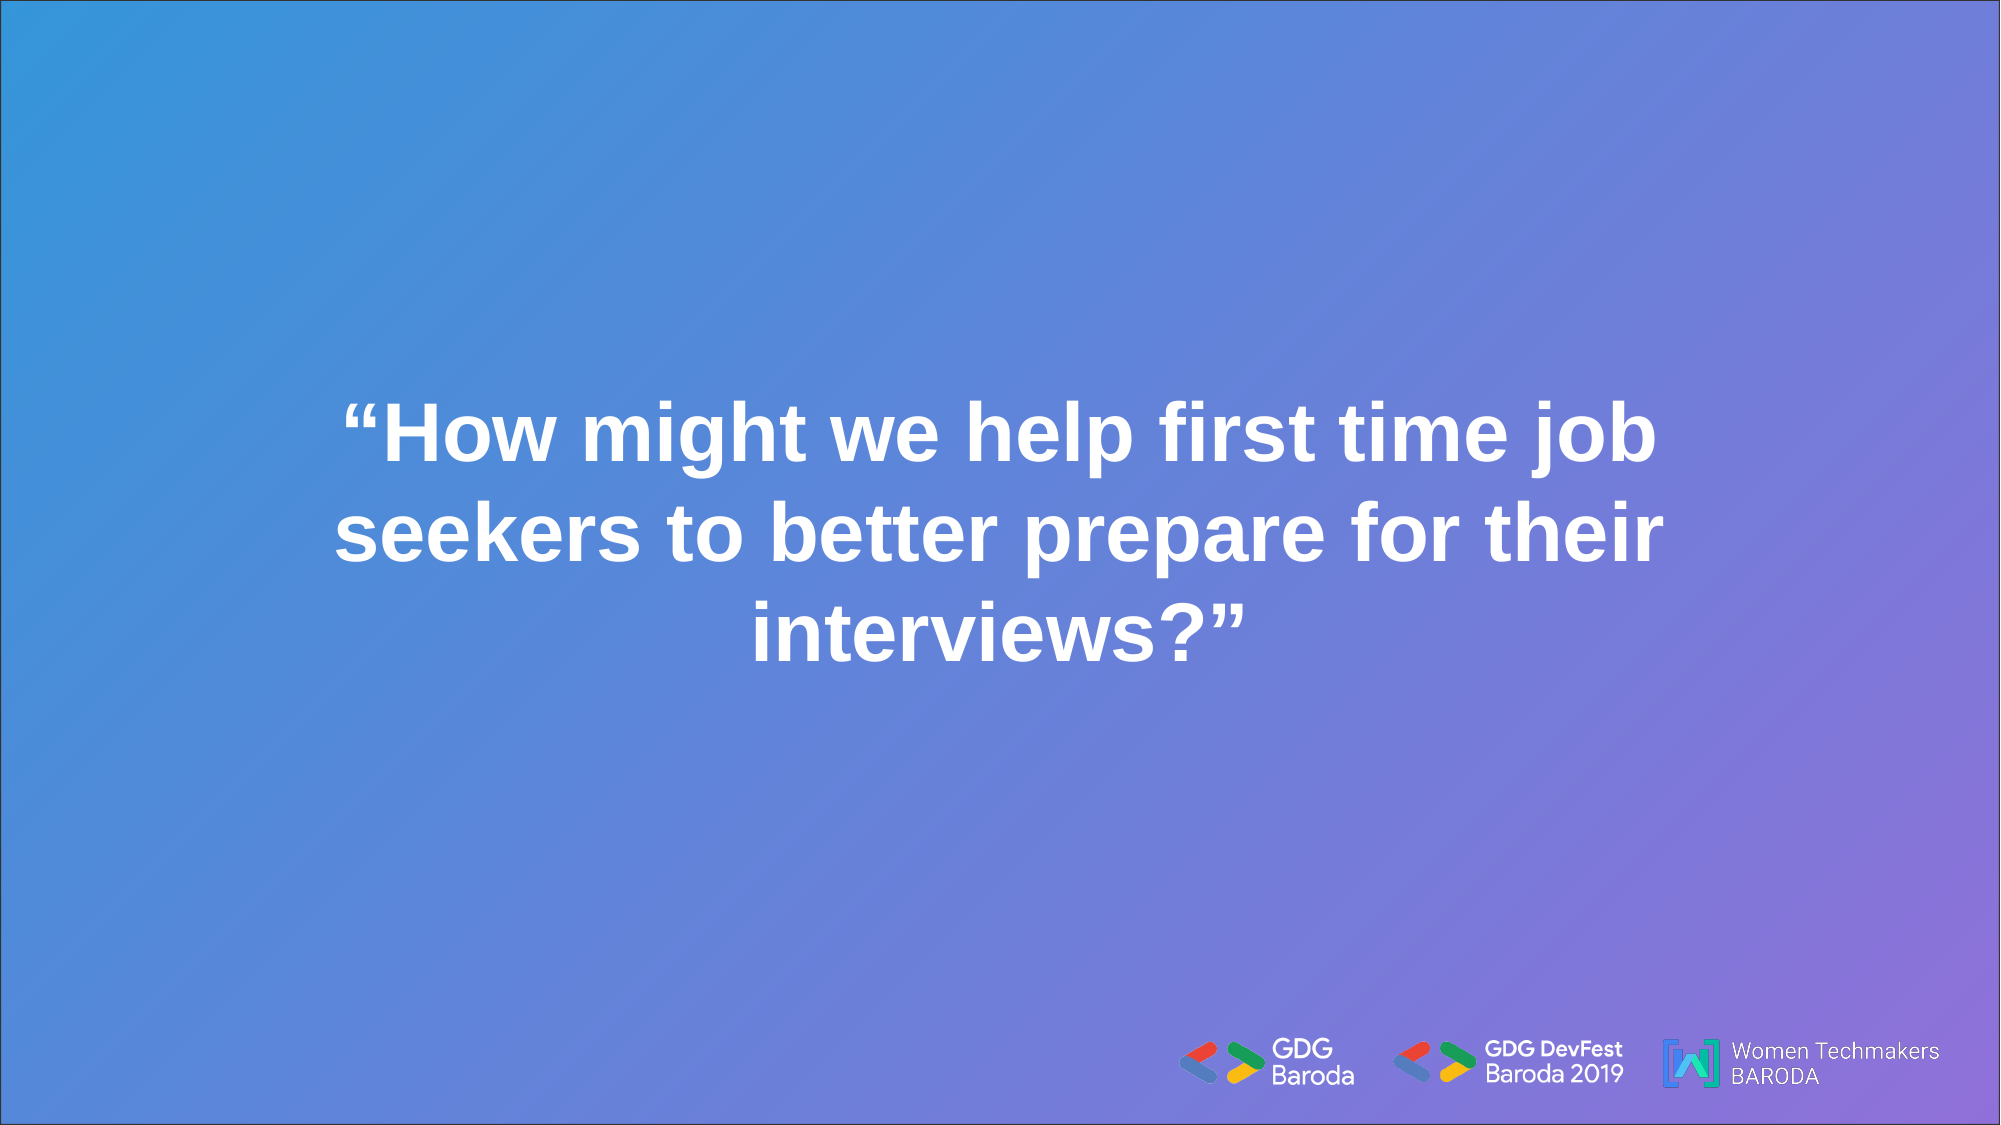

“How might we help first time job seekers to better prepare for their interviews?”